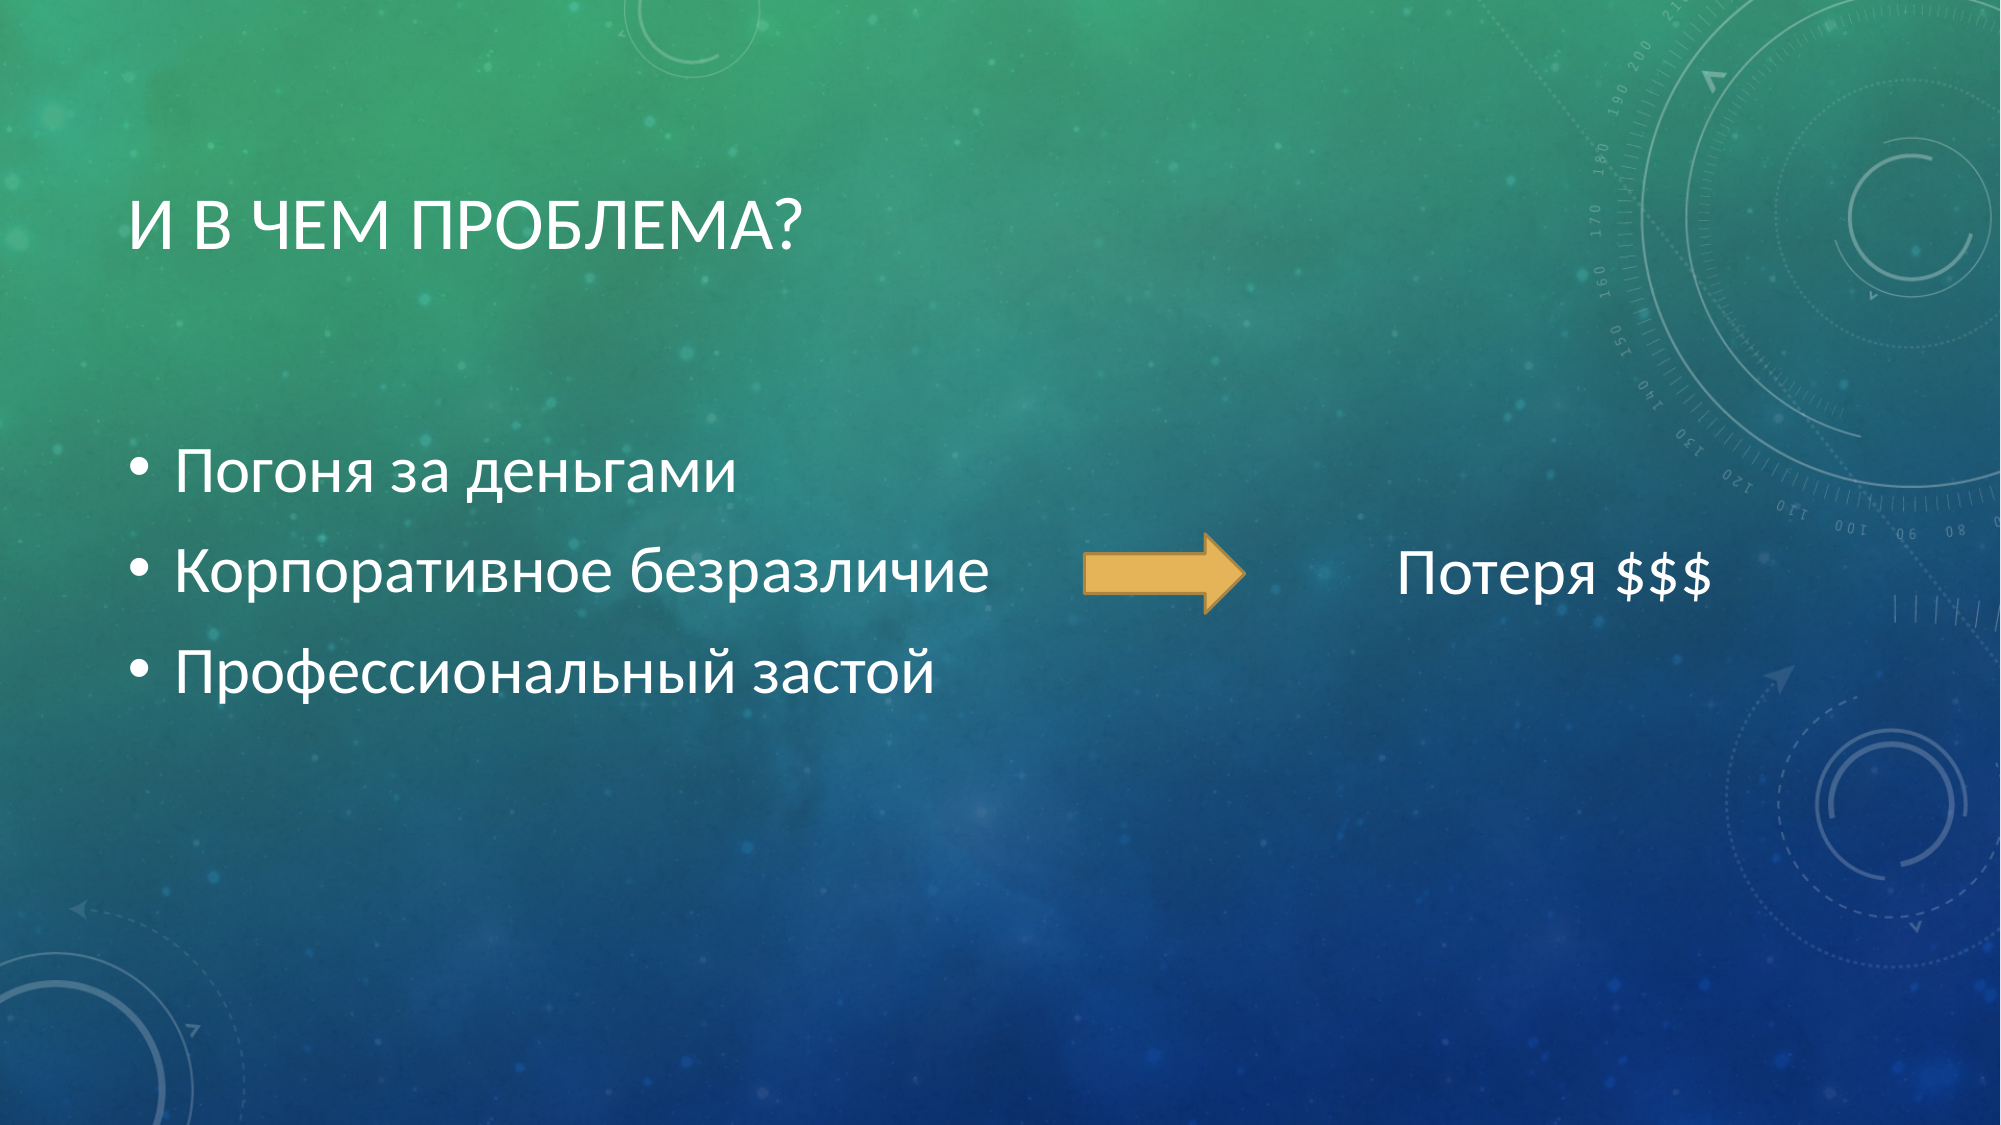

# И в чем проблема?
Погоня за деньгами
Корпоративное безразличие
Профессиональный застой

Потеря $$$